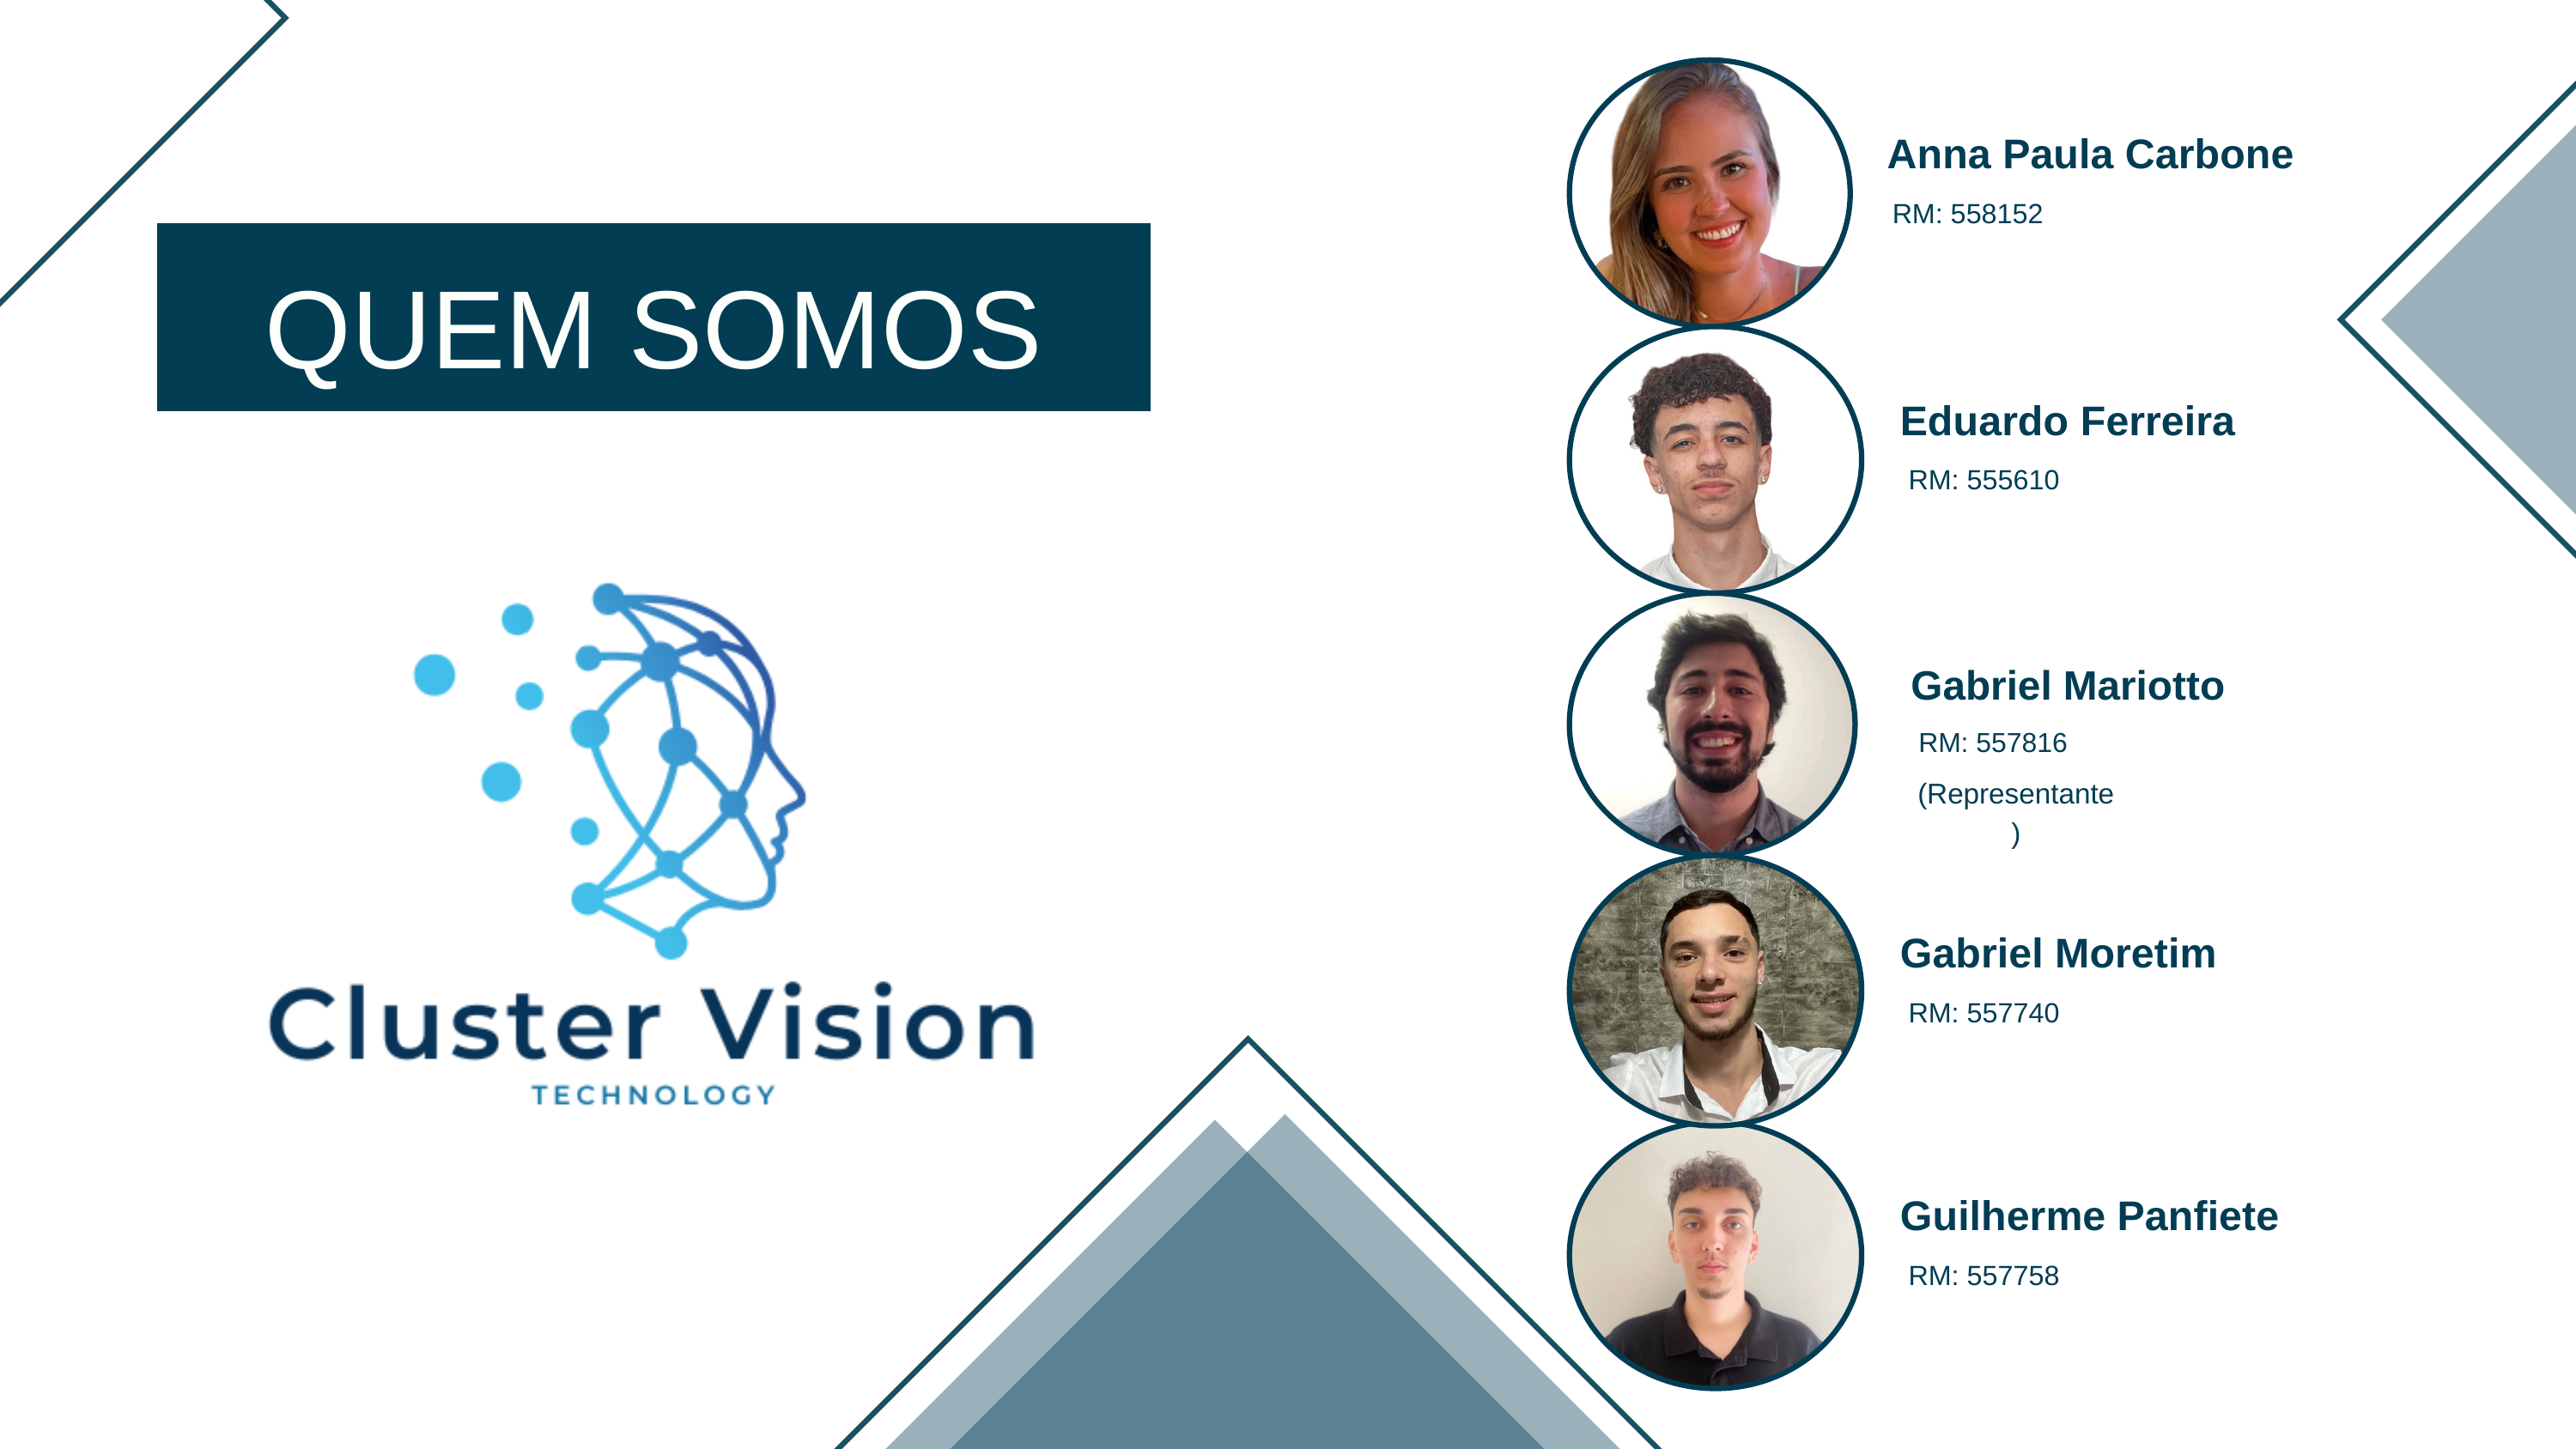

Anna Paula Carbone
RM: 558152

QUEM SOMOS

Eduardo Ferreira
RM: 555610

Gabriel Mariotto
RM: 557816
(Representante)

Gabriel Moretim
RM: 557740

Guilherme Panfiete
RM: 557758